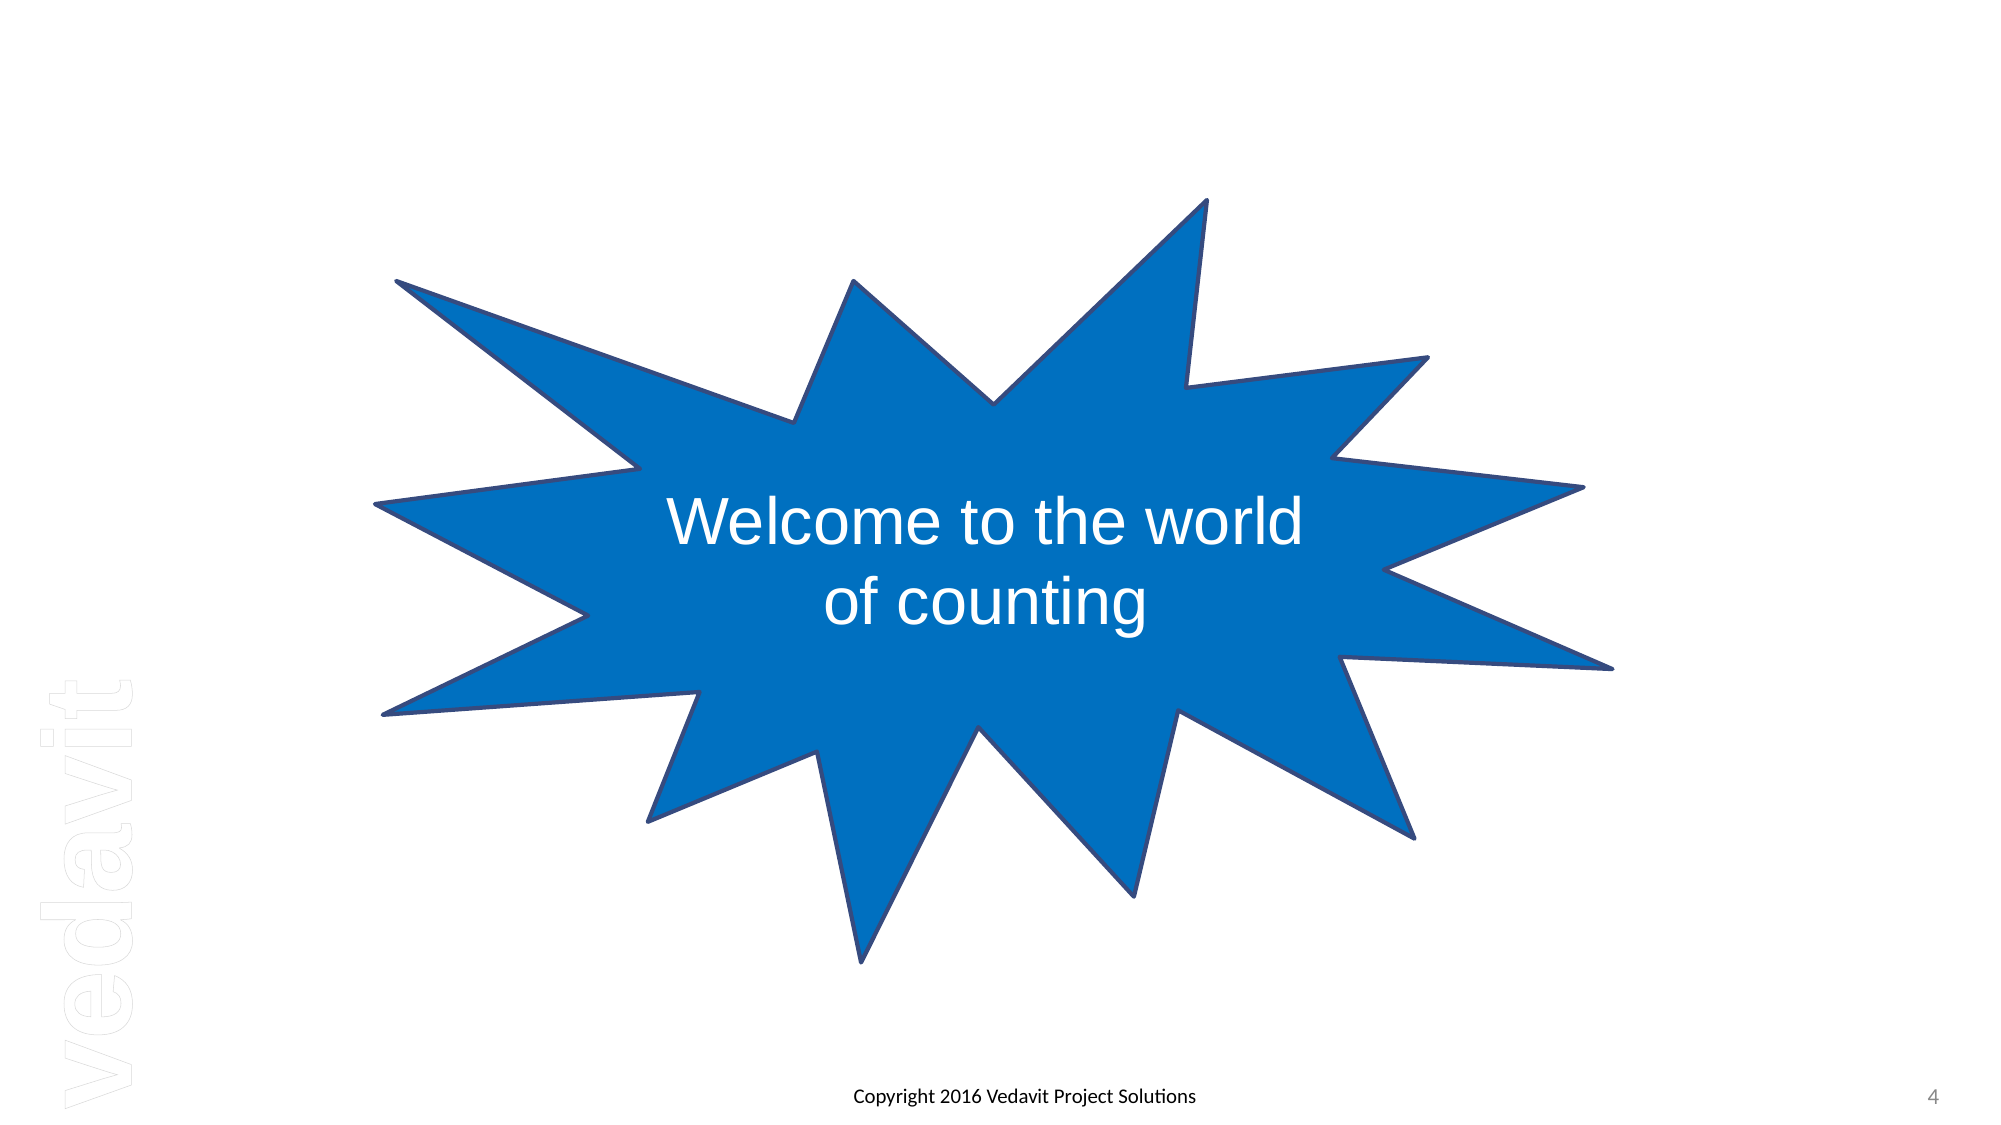

Welcome to the world of counting
4